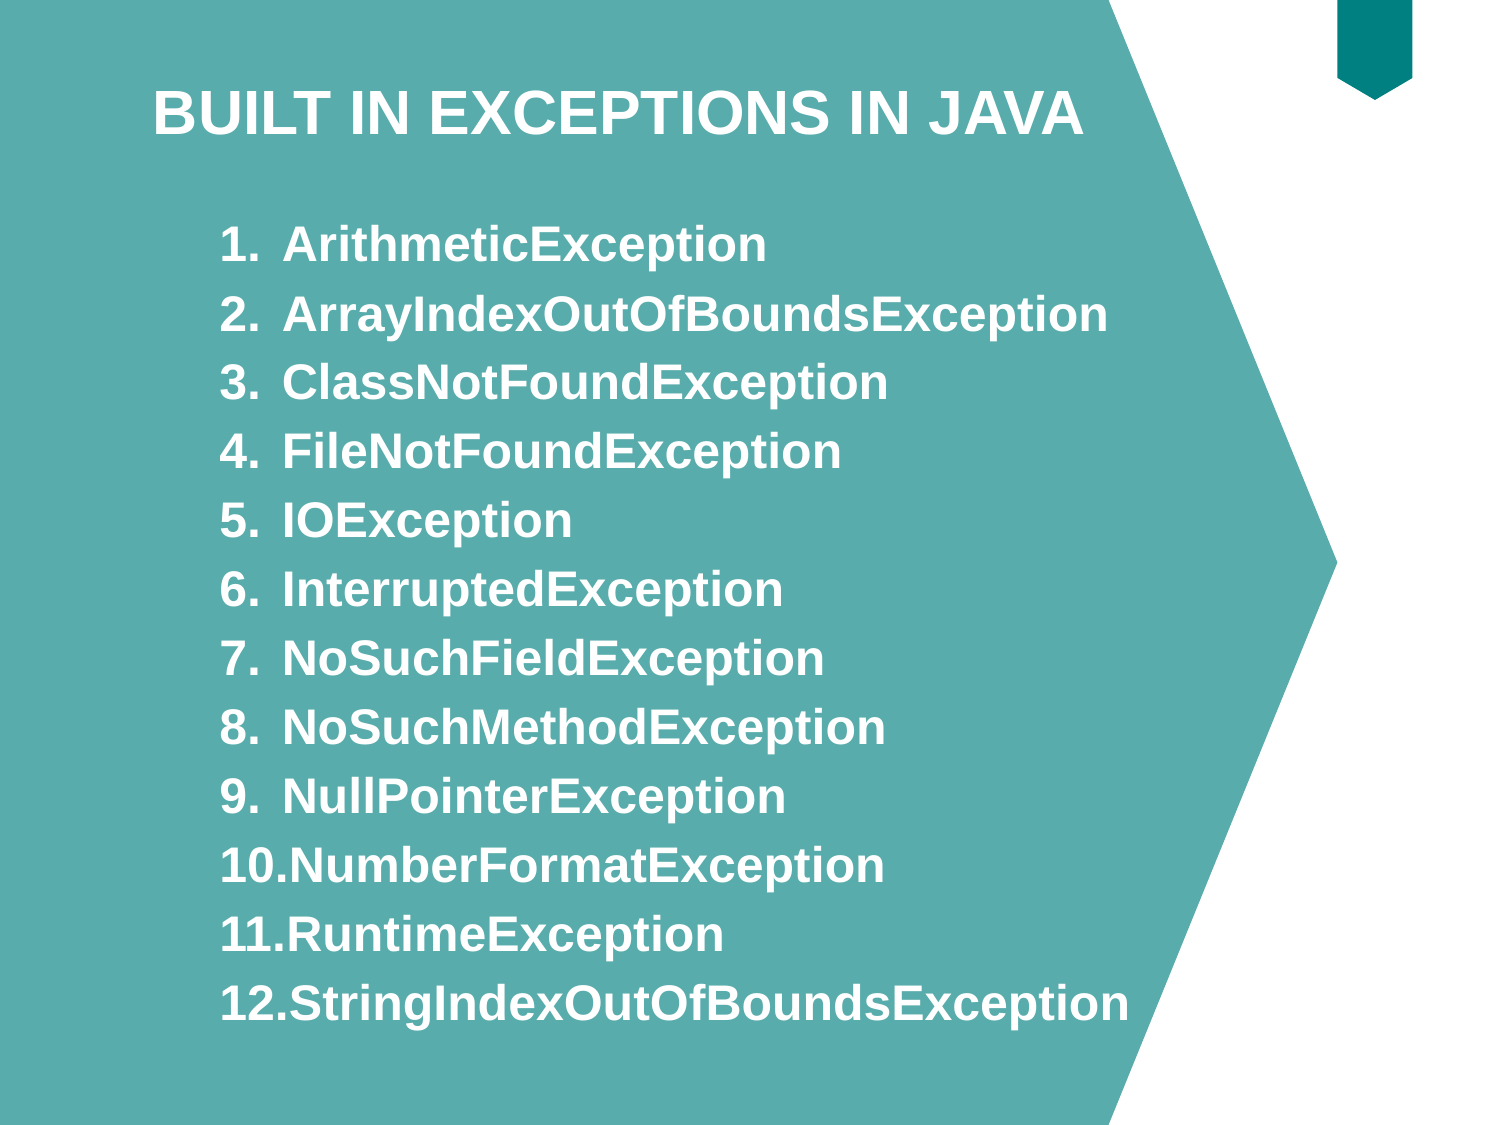

BUILT IN EXCEPTIONS IN JAVA
ArithmeticException
ArrayIndexOutOfBoundsException
ClassNotFoundException
FileNotFoundException
IOException
InterruptedException
NoSuchFieldException
NoSuchMethodException
NullPointerException
NumberFormatException
RuntimeException
StringIndexOutOfBoundsException